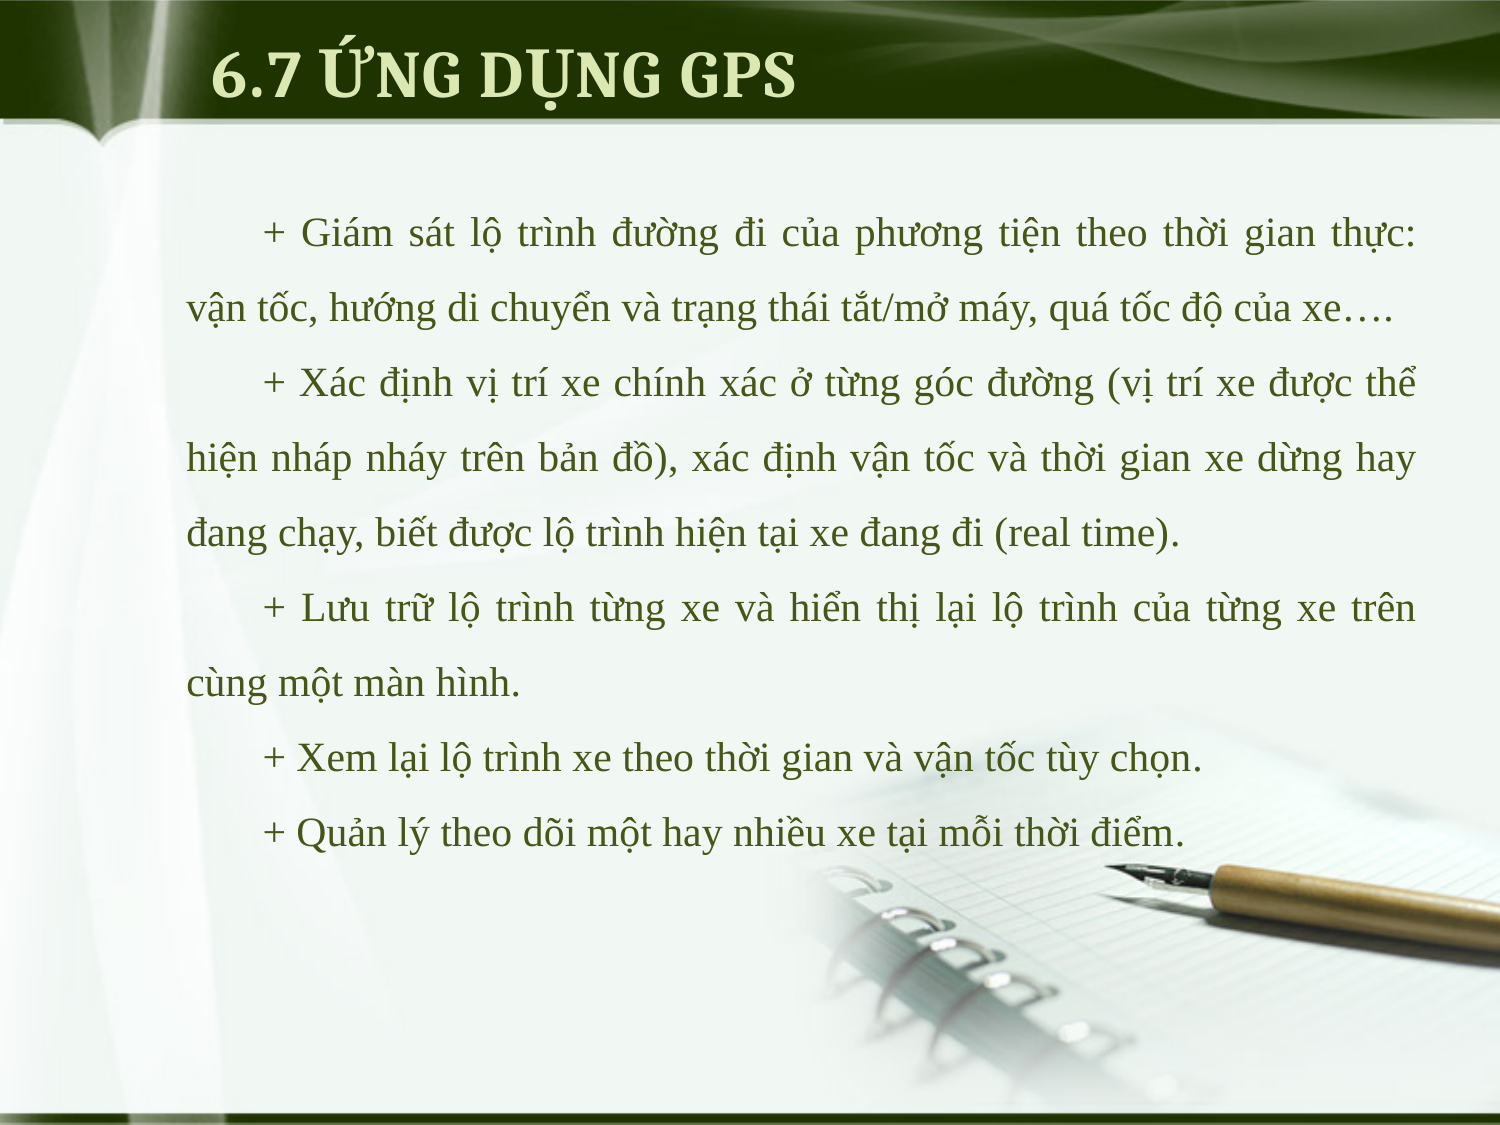

# 6.7 ỨNG DỤNG GPS
+ Giám sát lộ trình đường đi của phương tiện theo thời gian thực: vận tốc, hướng di chuyển và trạng thái tắt/mở máy, quá tốc độ của xe….
+ Xác định vị trí xe chính xác ở từng góc đường (vị trí xe được thể hiện nháp nháy trên bản đồ), xác định vận tốc và thời gian xe dừng hay đang chạy, biết được lộ trình hiện tại xe đang đi (real time).
+ Lưu trữ lộ trình từng xe và hiển thị lại lộ trình của từng xe trên cùng một màn hình.
+ Xem lại lộ trình xe theo thời gian và vận tốc tùy chọn.
+ Quản lý theo dõi một hay nhiều xe tại mỗi thời điểm.